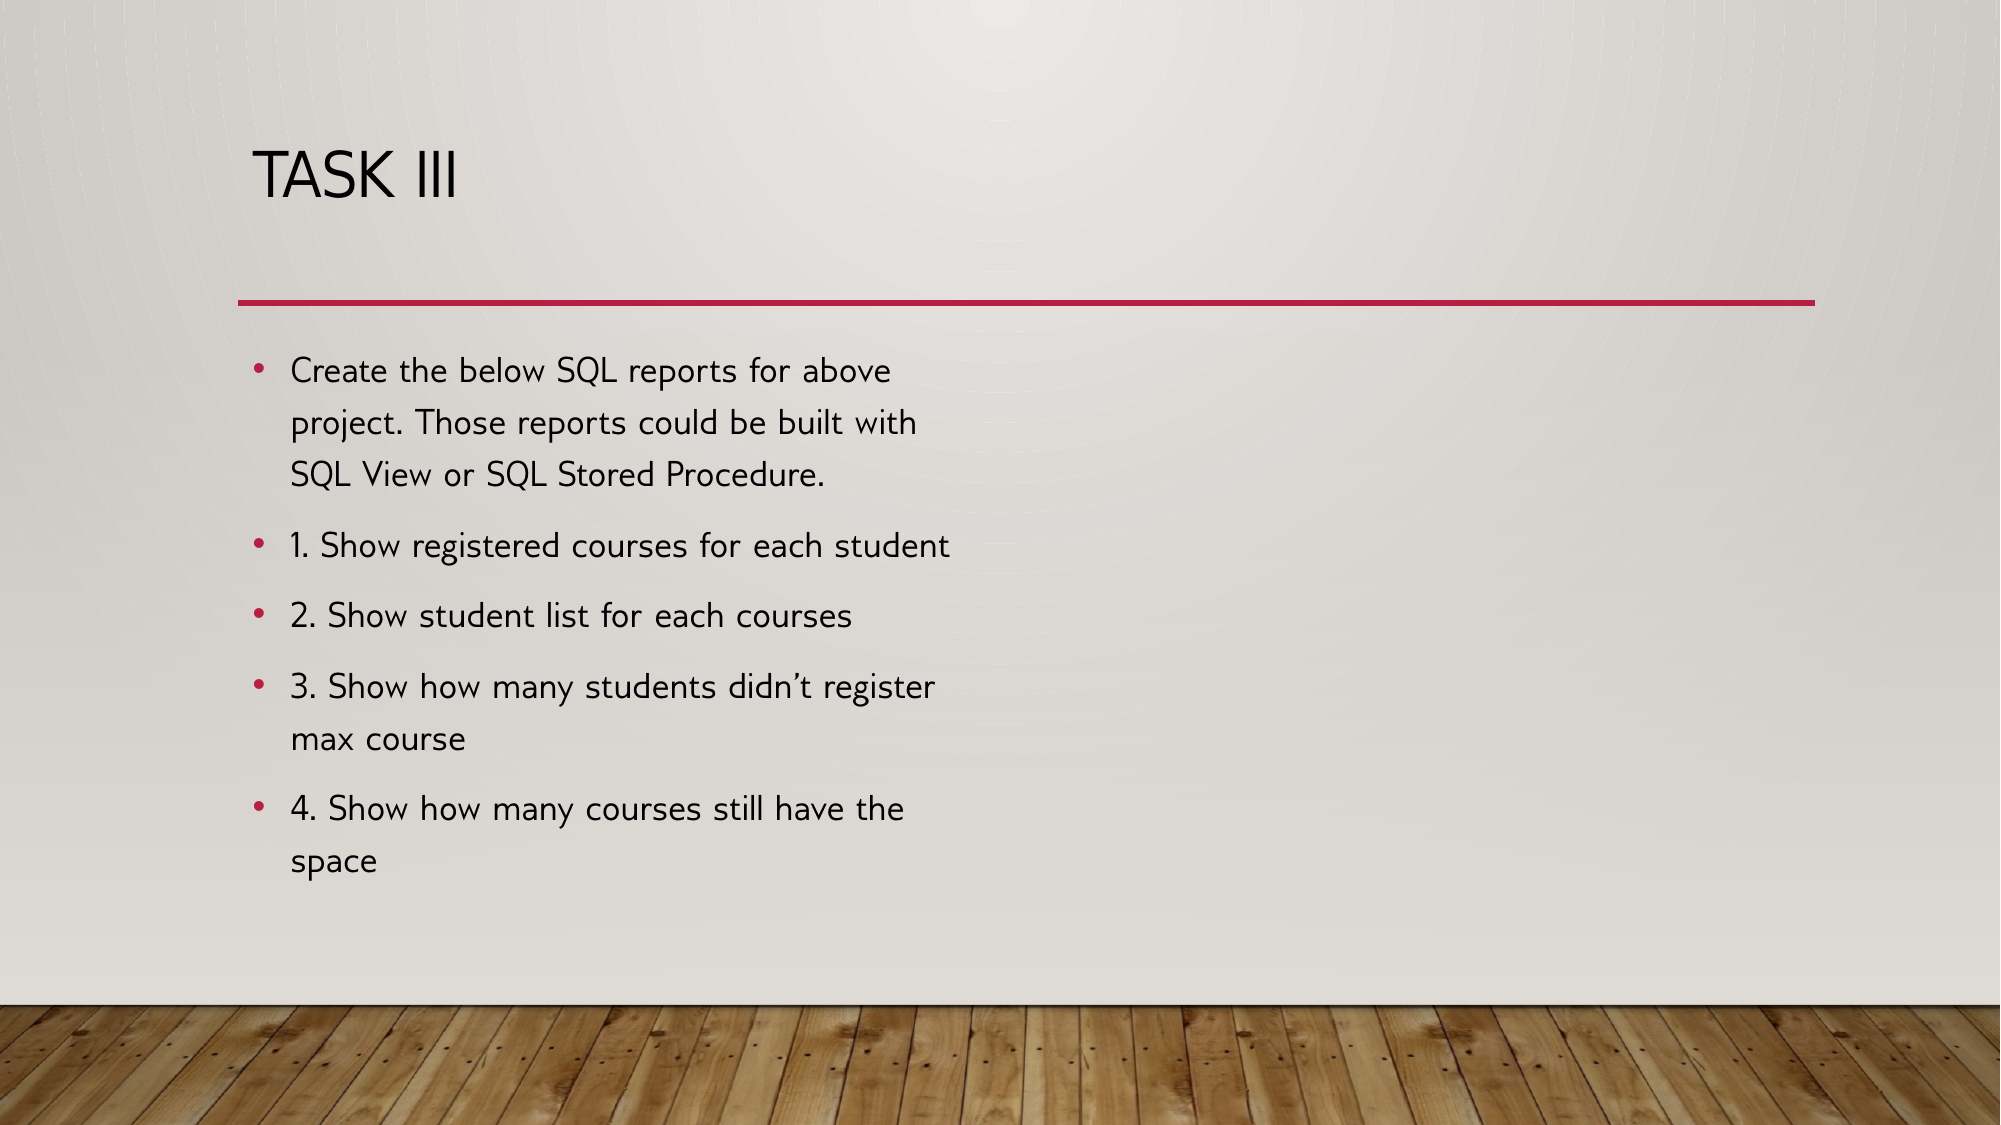

# Task Iii
Create the below SQL reports for above project. Those reports could be built with SQL View or SQL Stored Procedure.
1. Show registered courses for each student
2. Show student list for each courses
3. Show how many students didn’t register max course
4. Show how many courses still have the space